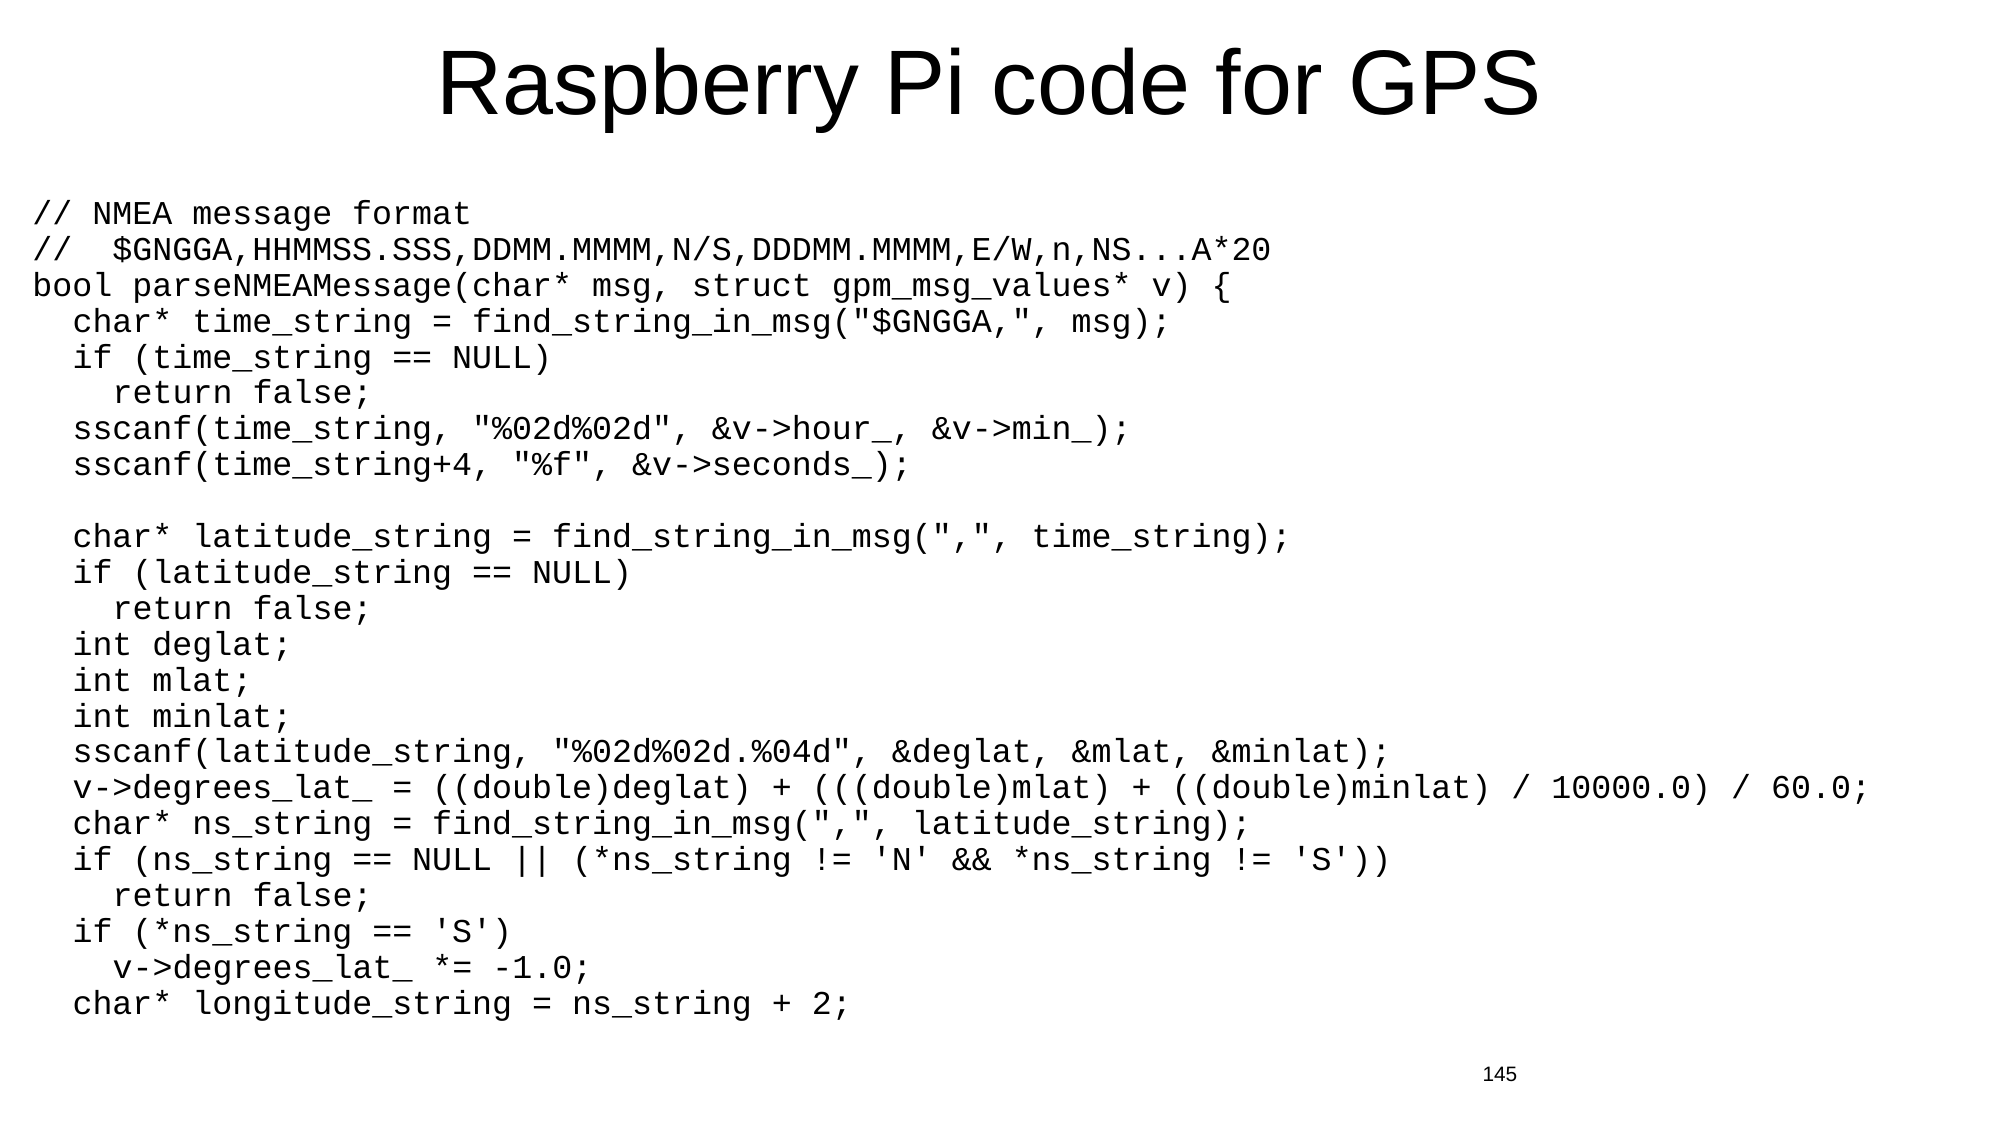

# Raspberry Pi code for GPS
// NMEA message format
//  $GNGGA,HHMMSS.SSS,DDMM.MMMM,N/S,DDDMM.MMMM,E/W,n,NS...A*20
bool parseNMEAMessage(char* msg, struct gpm_msg_values* v) {
  char* time_string = find_string_in_msg("$GNGGA,", msg);
  if (time_string == NULL)
    return false;
  sscanf(time_string, "%02d%02d", &v->hour_, &v->min_);
  sscanf(time_string+4, "%f", &v->seconds_);

  char* latitude_string = find_string_in_msg(",", time_string);
  if (latitude_string == NULL)
    return false;
  int deglat;
  int mlat;
  int minlat;
  sscanf(latitude_string, "%02d%02d.%04d", &deglat, &mlat, &minlat);
  v->degrees_lat_ = ((double)deglat) + (((double)mlat) + ((double)minlat) / 10000.0) / 60.0;
  char* ns_string = find_string_in_msg(",", latitude_string);
  if (ns_string == NULL || (*ns_string != 'N' && *ns_string != 'S'))
    return false;
  if (*ns_string == 'S')
    v->degrees_lat_ *= -1.0;
  char* longitude_string = ns_string + 2;
145